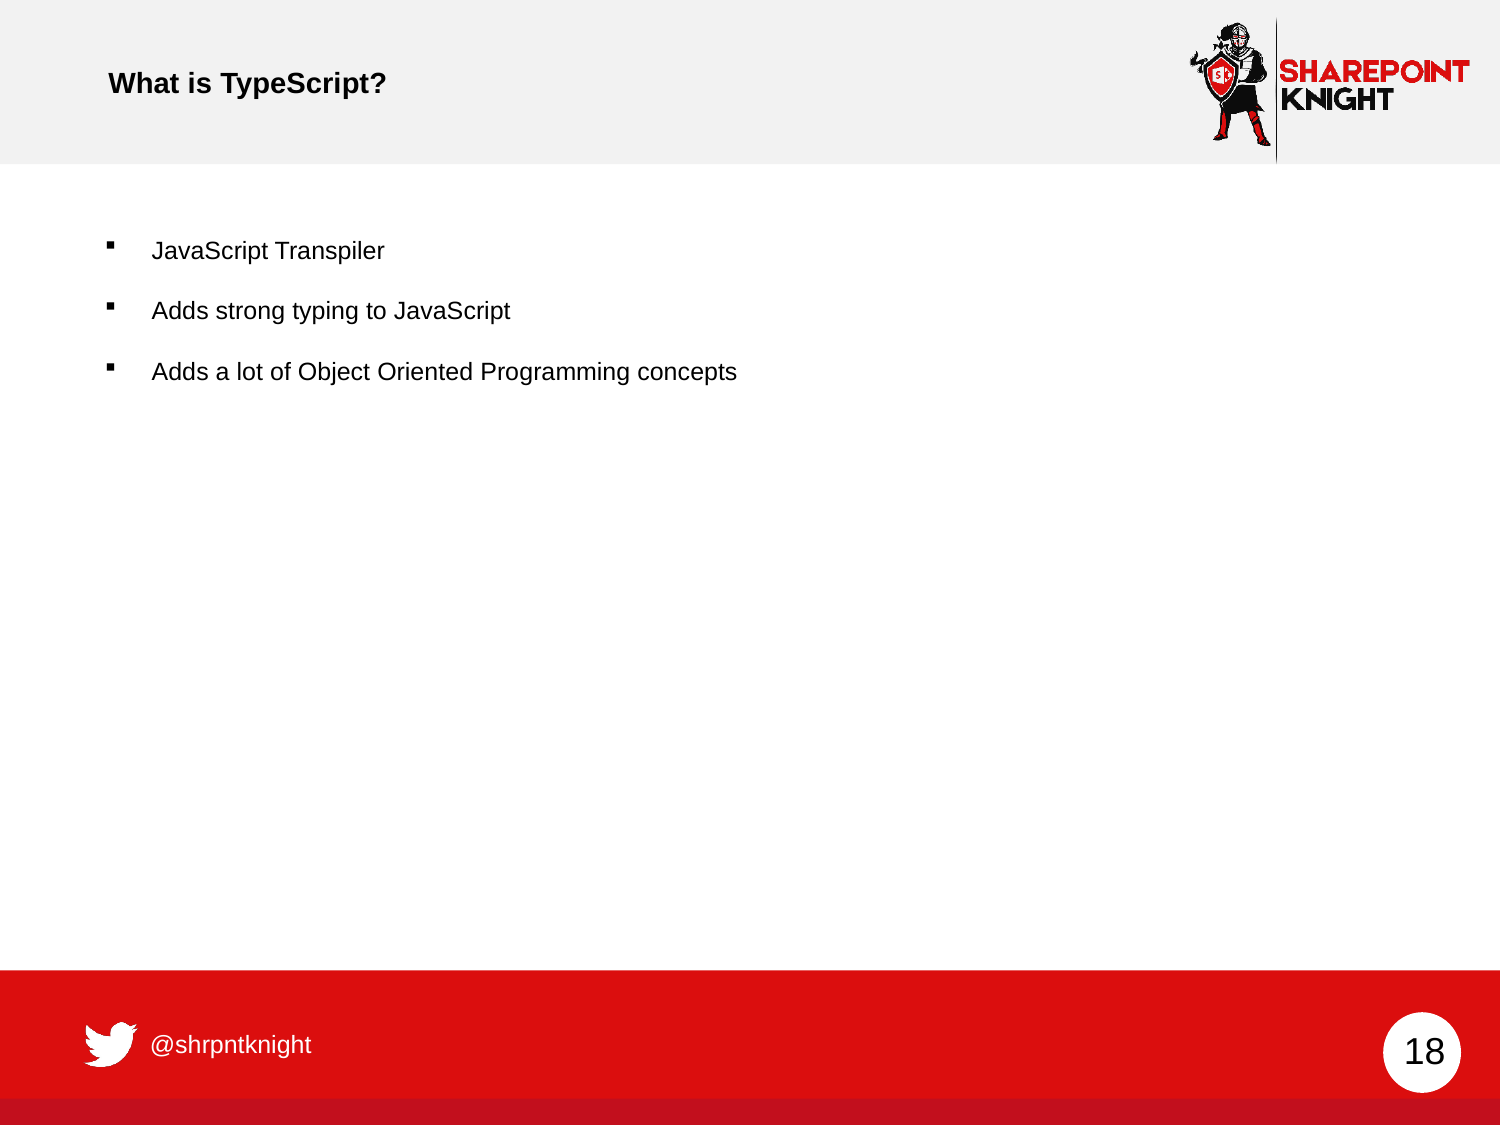

# What is TypeScript?
JavaScript Transpiler
Adds strong typing to JavaScript
Adds a lot of Object Oriented Programming concepts
18